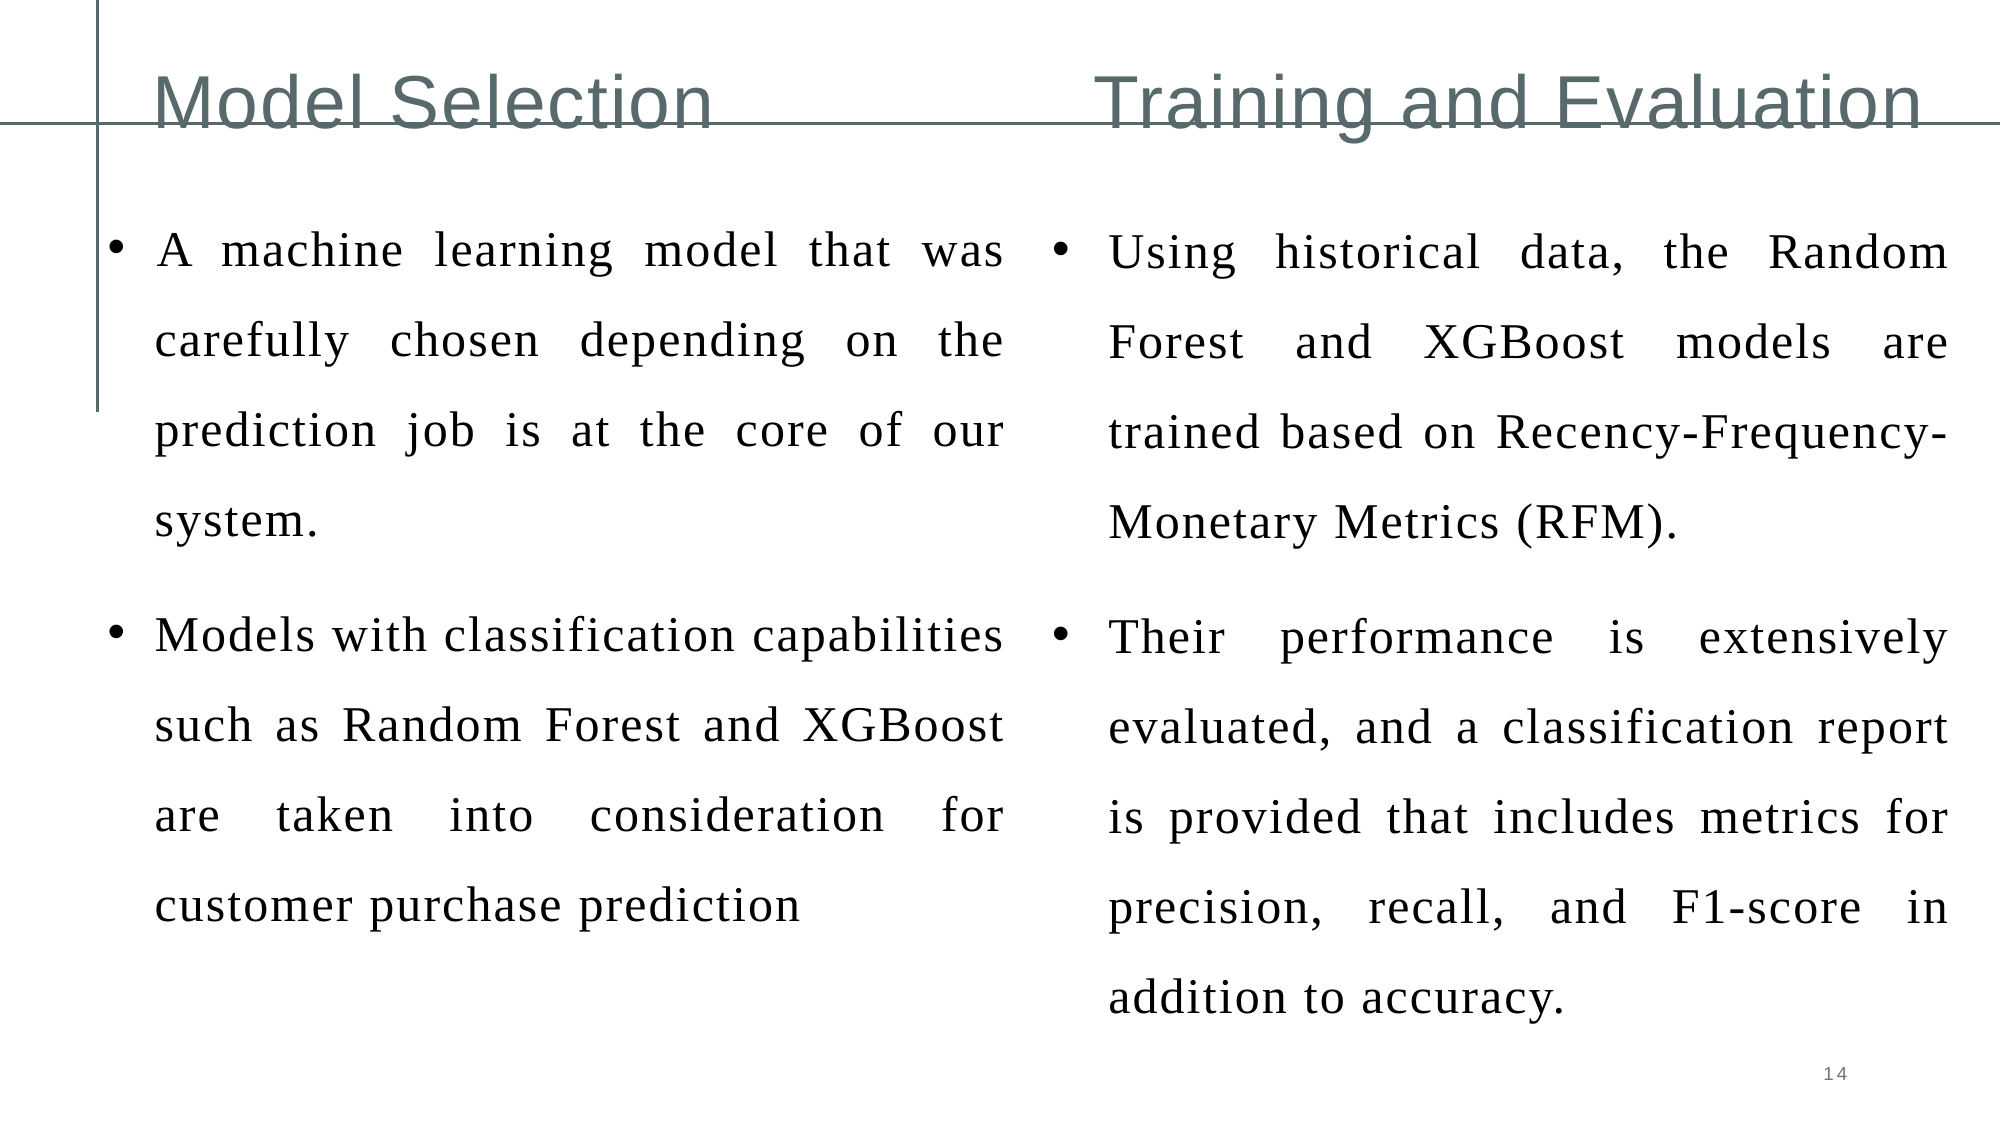

Model Selection
Training and Evaluation
# Model Selection
​A machine learning model that was carefully chosen depending on the prediction job is at the core of our system.
Models with classification capabilities such as Random Forest and XGBoost are taken into consideration for customer purchase prediction

Using historical data, the Random Forest and XGBoost models are trained based on Recency-Frequency-Monetary Metrics (RFM).
Their performance is extensively evaluated, and a classification report is provided that includes metrics for precision, recall, and F1-score in addition to accuracy.

14